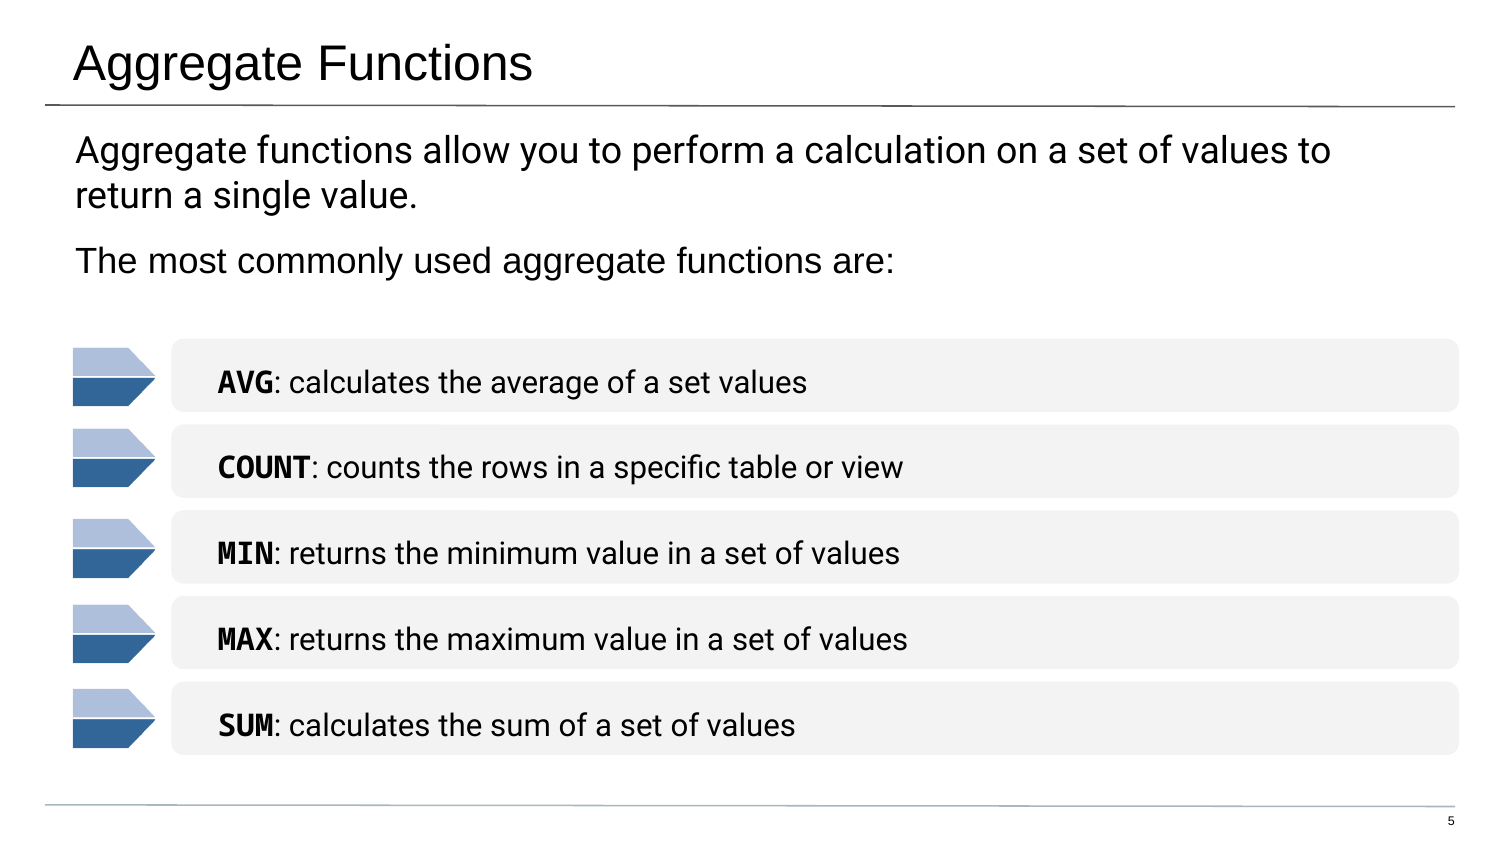

# Aggregate Functions

Aggregate functions allow you to perform a calculation on a set of values to return a single value.
The most commonly used aggregate functions are:
AVG: calculates the average of a set values
COUNT: counts the rows in a specific table or view​
MIN: returns the minimum value in a set of values​
MAX: returns the maximum value in a set of values​
SUM: calculates the sum of a set of values​
​

5